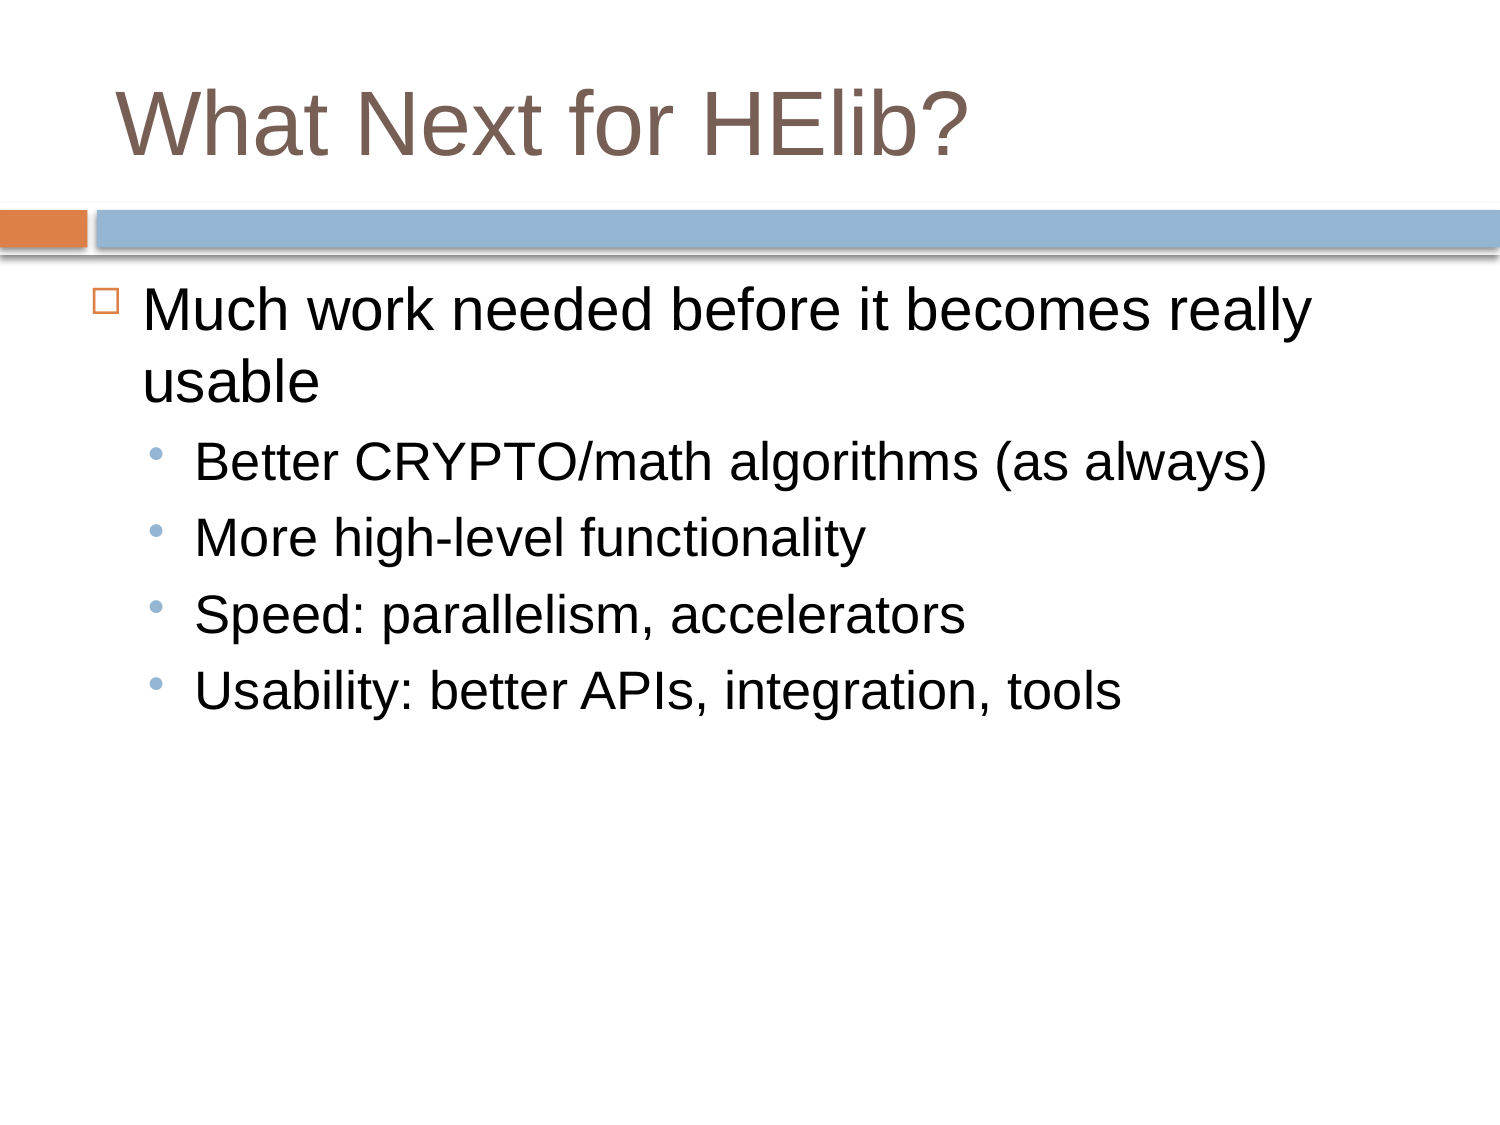

# What Next for HElib?
Much work needed before it becomes really usable
Better CRYPTO/math algorithms (as always)
More high-level functionality
Speed: parallelism, accelerators
Usability: better APIs, integration, tools